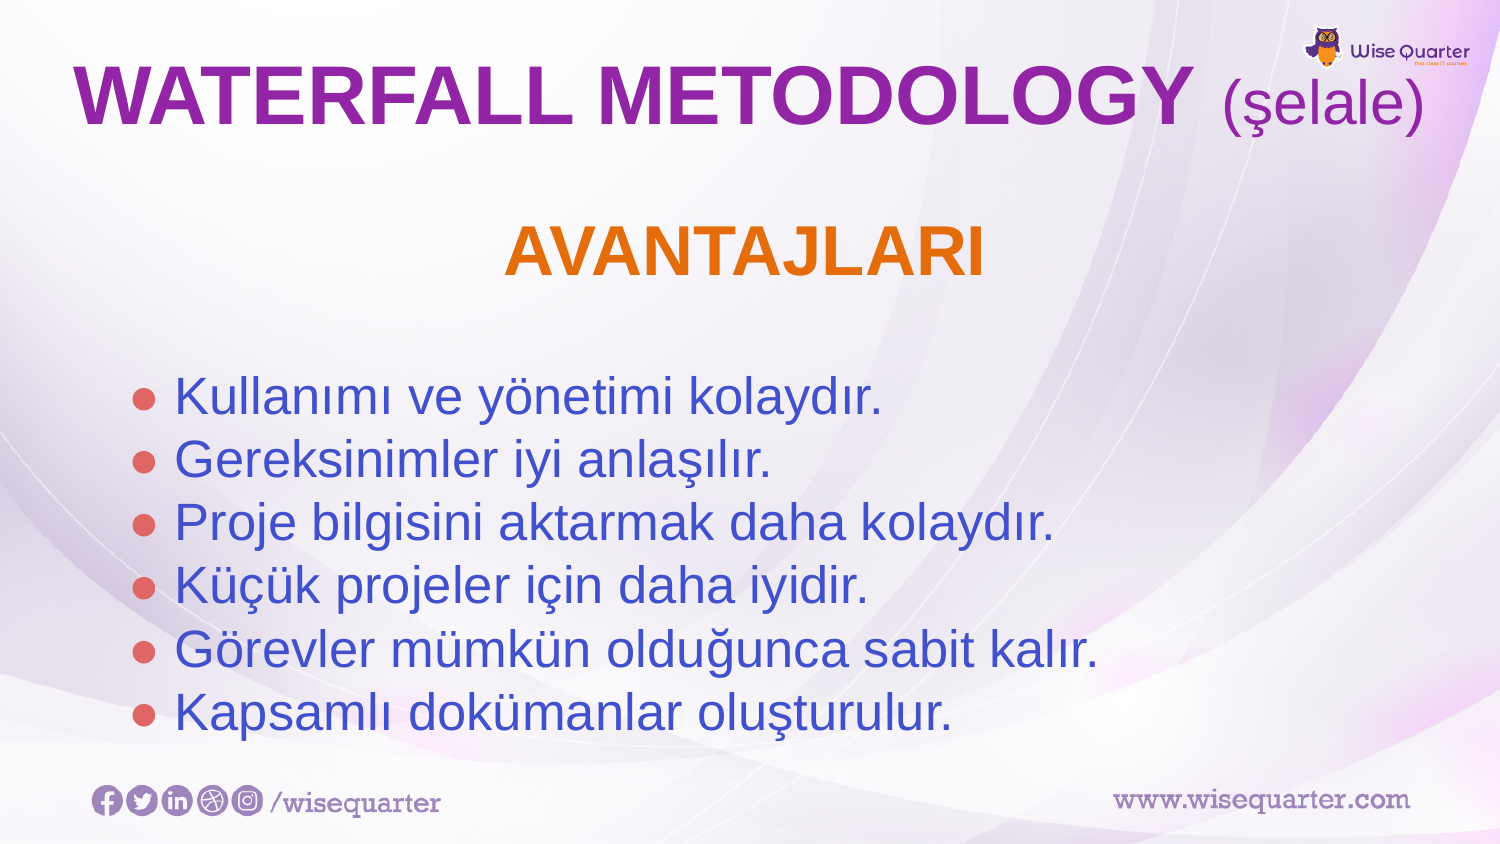

# WATERFALL METODOLOGY (şelale)
AVANTAJLARI

● Kullanımı ve yönetimi kolaydır.
● Gereksinimler iyi anlaşılır.
● Proje bilgisini aktarmak daha kolaydır.
● Küçük projeler için daha iyidir.
● Görevler mümkün olduğunca sabit kalır.
● Kapsamlı dokümanlar oluşturulur.